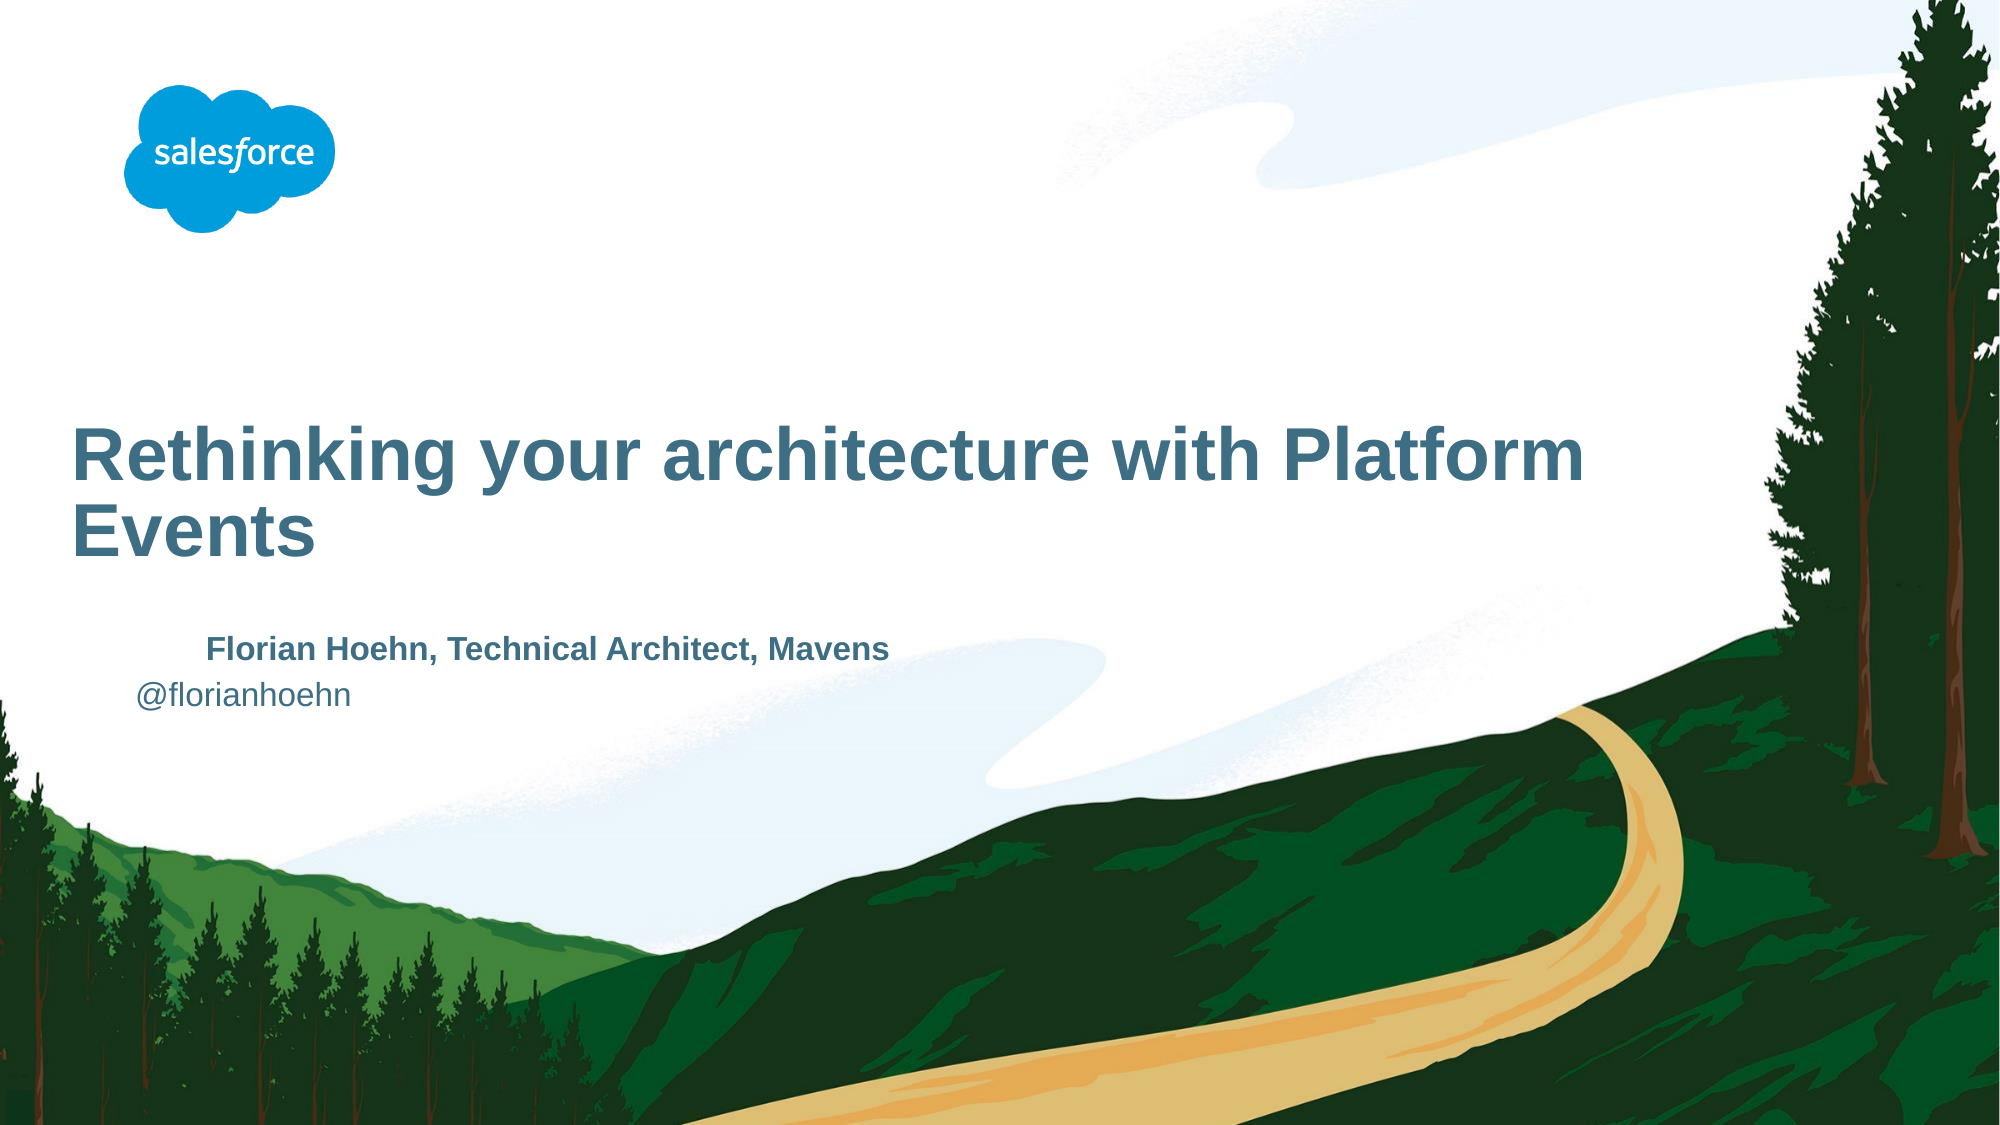

# Rethinking your architecture with Platform Events
Florian Hoehn, Technical Architect, Mavens
@florianhoehn